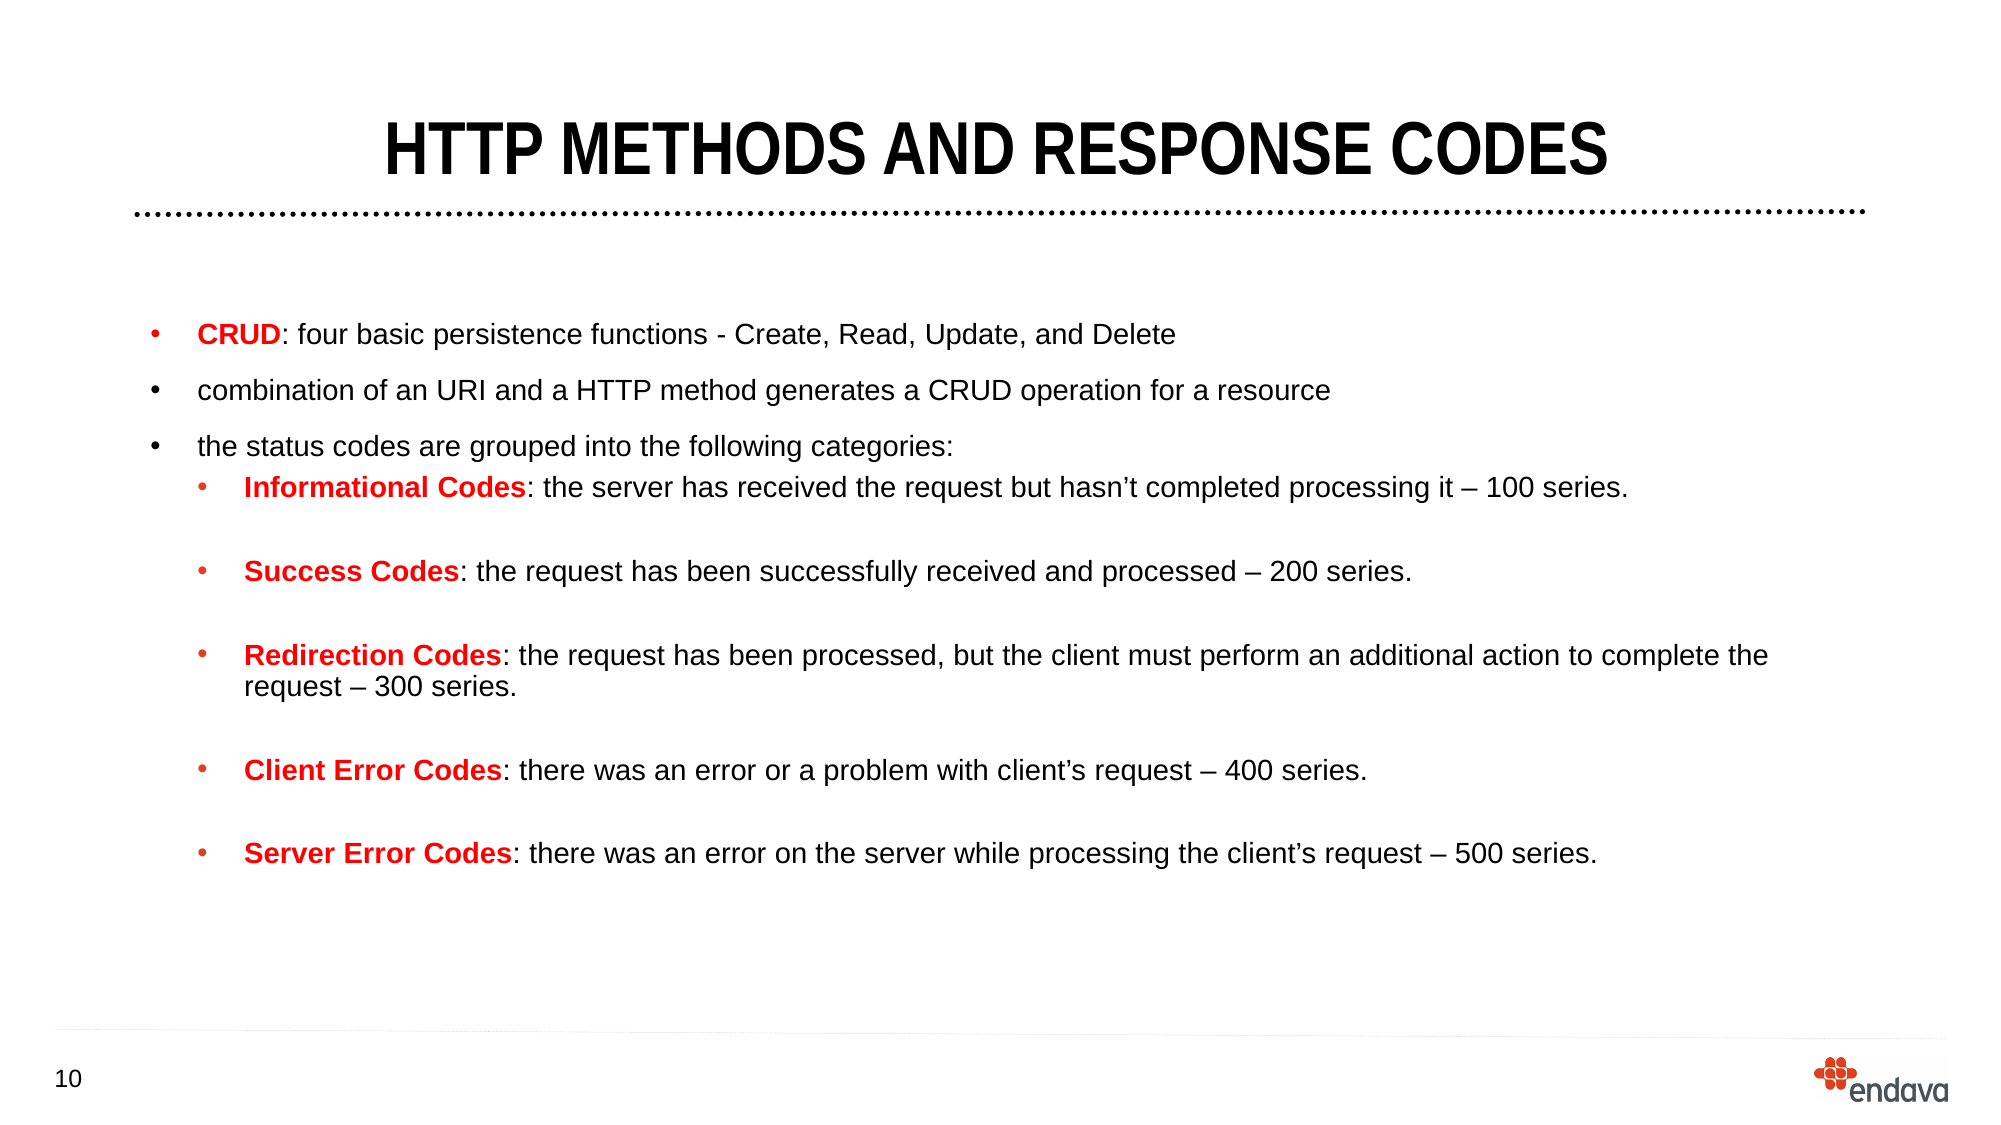

# http methods and response codes

CRUD: four basic persistence functions - Create, Read, Update, and Delete
combination of an URI and a HTTP method generates a CRUD operation for a resource
the status codes are grouped into the following categories:
Informational Codes: the server has received the request but hasn’t completed processing it – 100 series.

Success Codes: the request has been successfully received and processed – 200 series.

Redirection Codes: the request has been processed, but the client must perform an additional action to complete the request – 300 series.

Client Error Codes: there was an error or a problem with client’s request – 400 series.

Server Error Codes: there was an error on the server while processing the client’s request – 500 series.